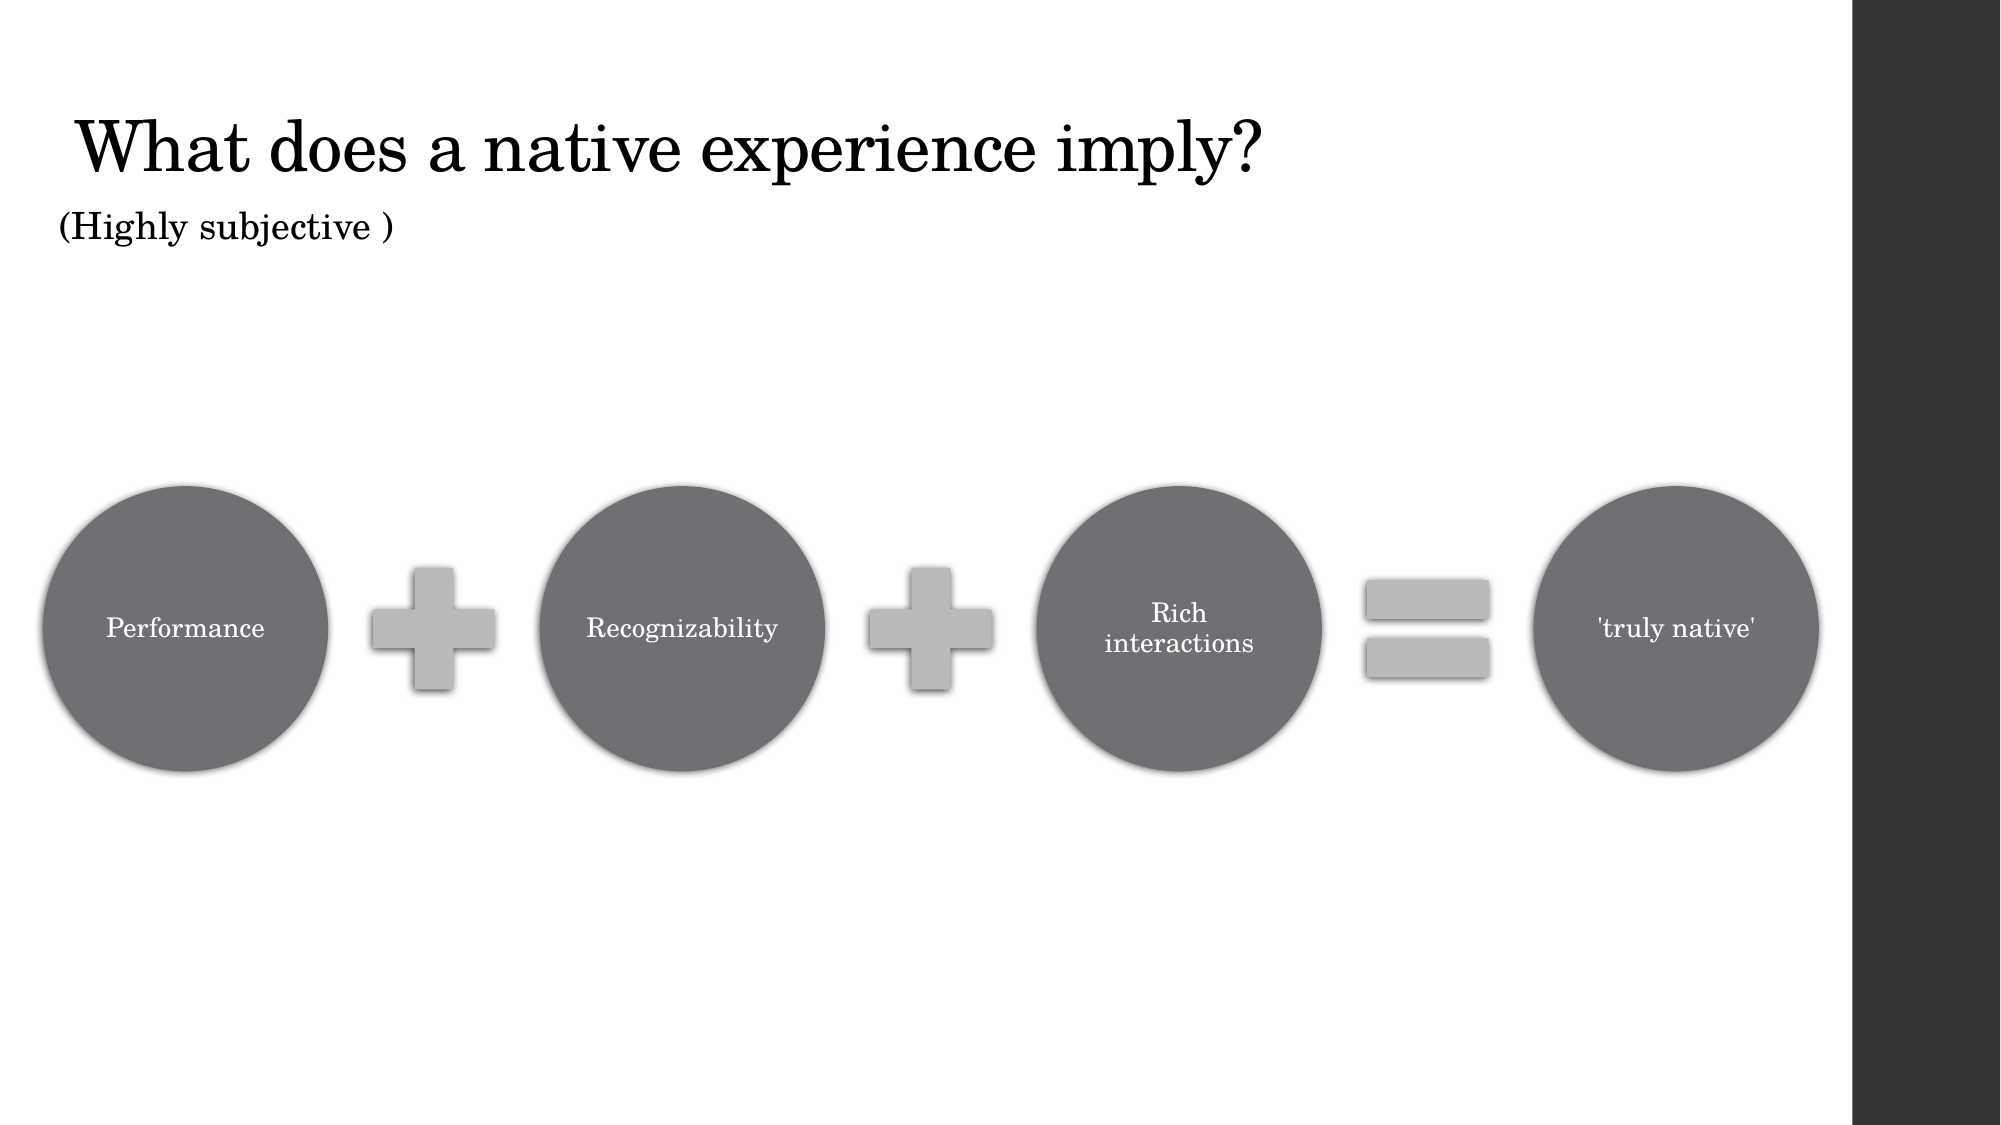

# What does a native experience imply?
(Highly subjective )
Performance

Recognizability

Rich interactions

'truly native'